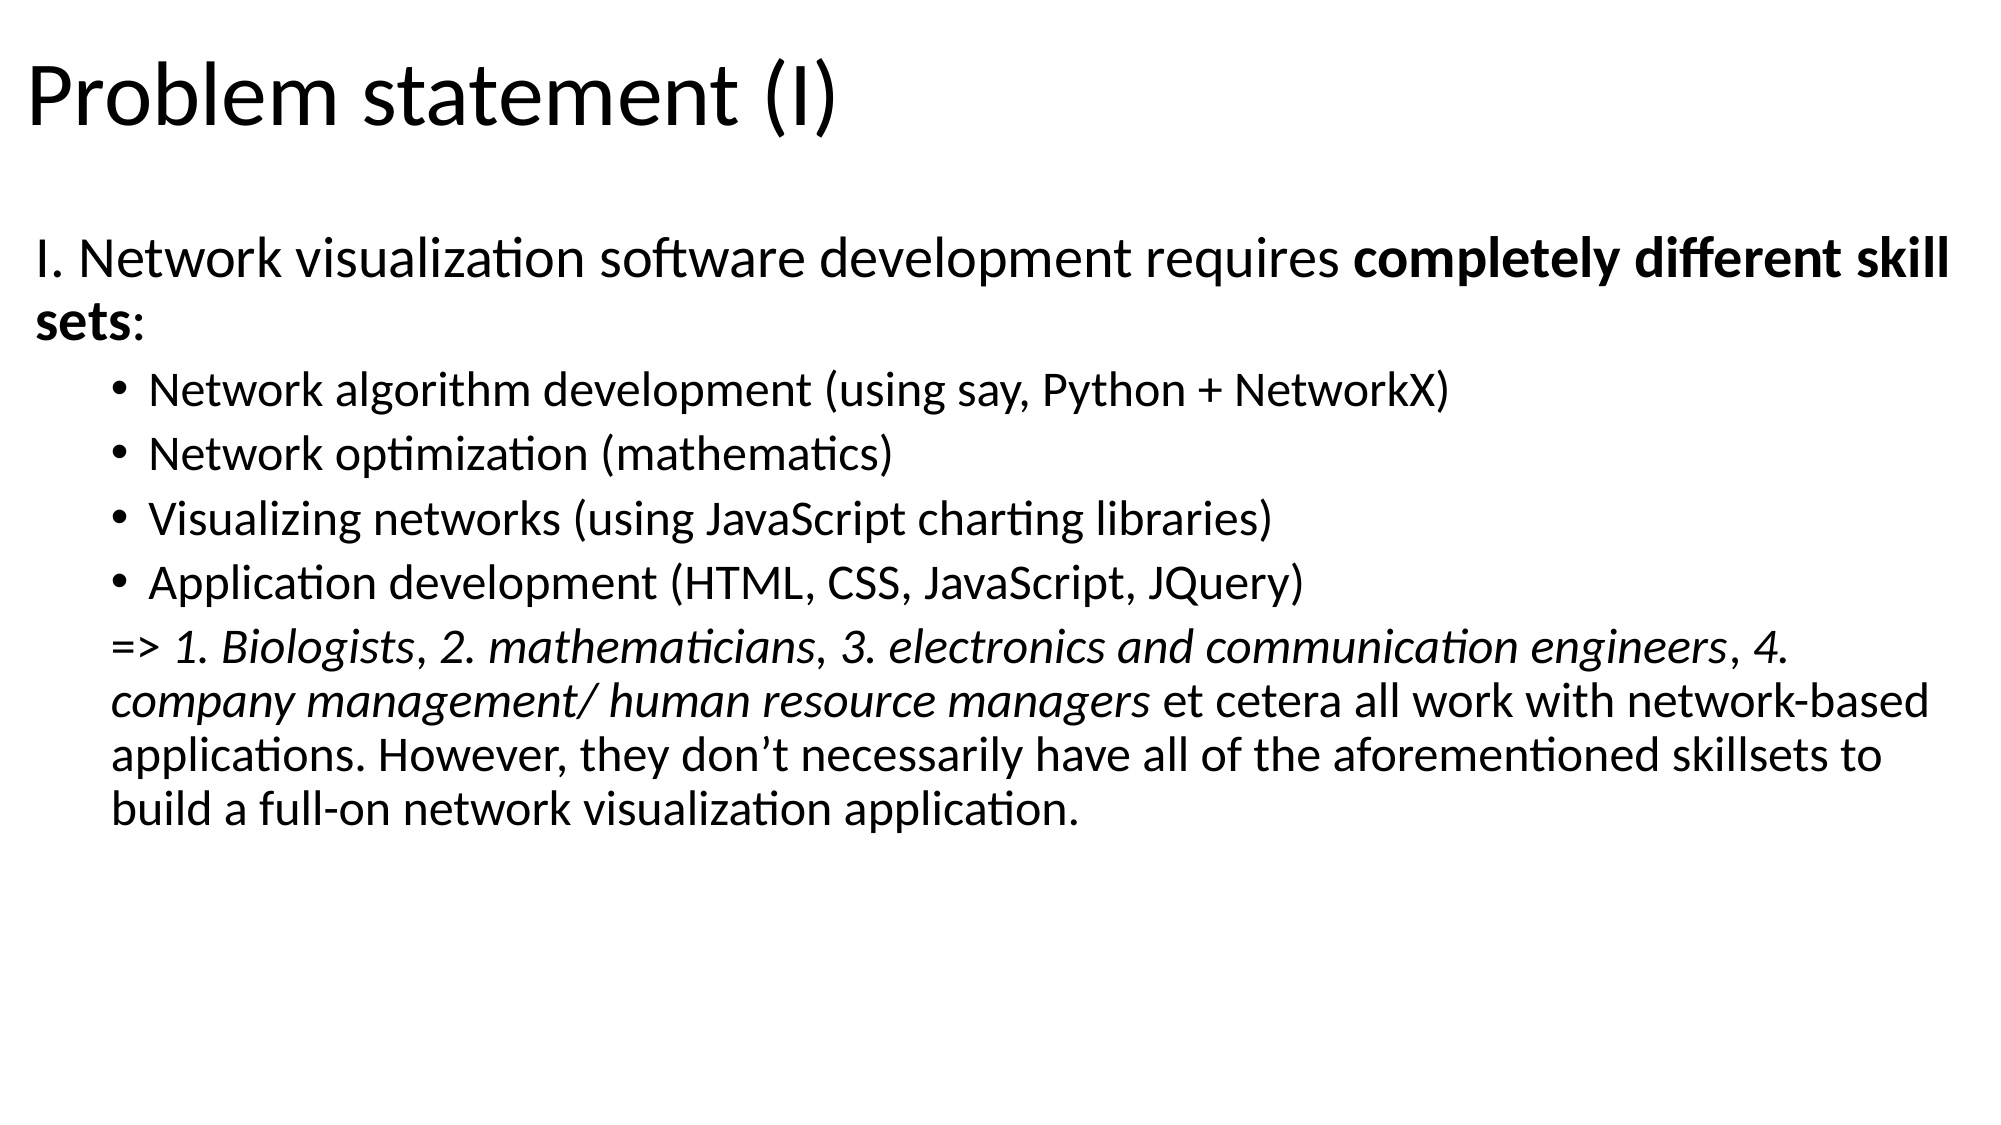

# Problem statement (I)
I. Network visualization software development requires completely different skill sets:
Network algorithm development (using say, Python + NetworkX)
Network optimization (mathematics)
Visualizing networks (using JavaScript charting libraries)
Application development (HTML, CSS, JavaScript, JQuery)
=> 1. Biologists, 2. mathematicians, 3. electronics and communication engineers, 4. company management/ human resource managers et cetera all work with network-based applications. However, they don’t necessarily have all of the aforementioned skillsets to build a full-on network visualization application.